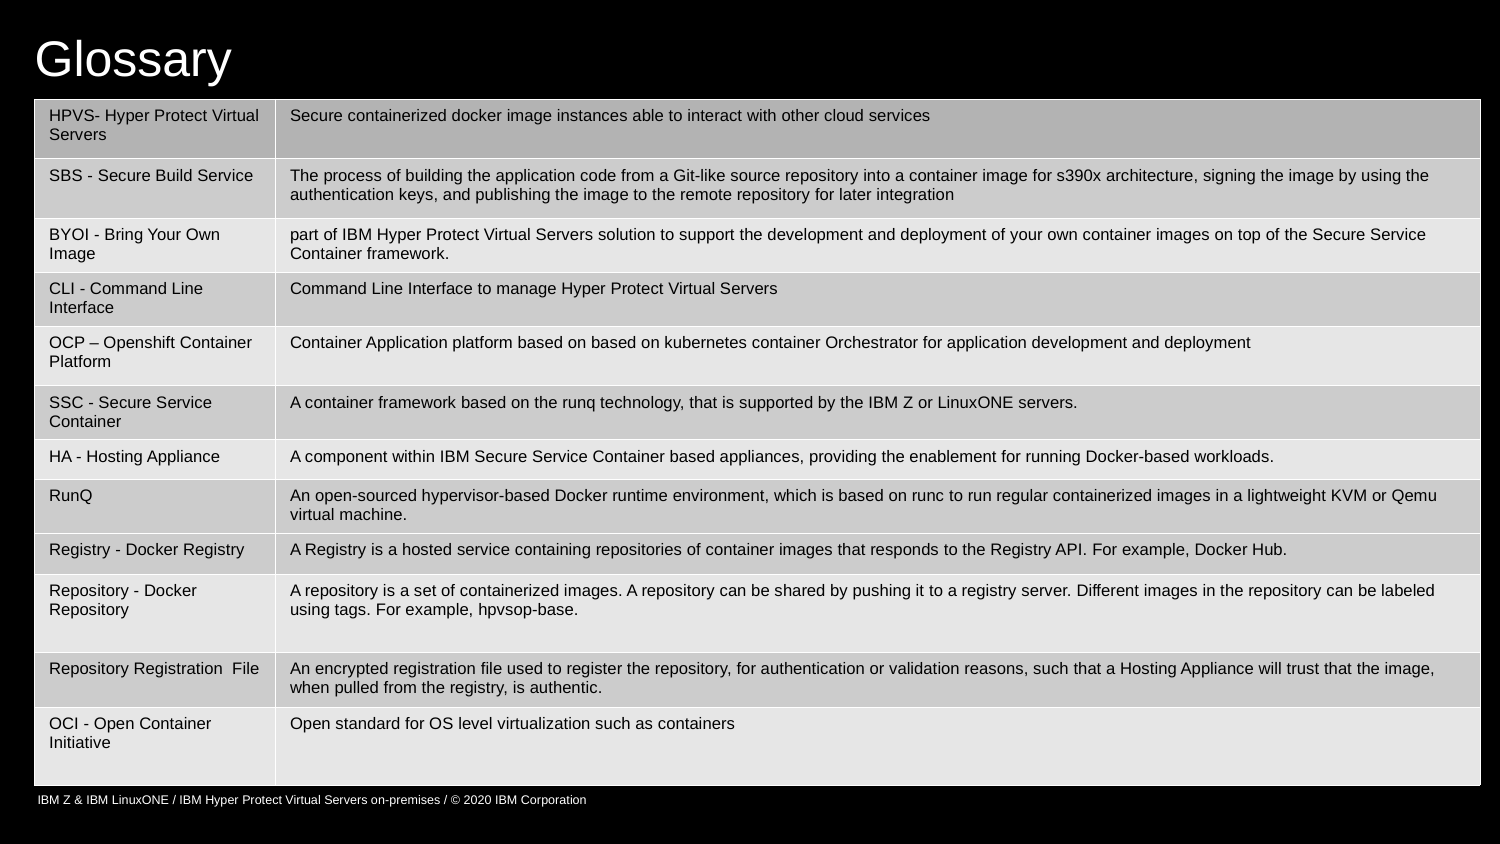

# Glossary
| HPVS- Hyper Protect Virtual Servers | Secure containerized docker image instances able to interact with other cloud services |
| --- | --- |
| SBS - Secure Build Service | The process of building the application code from a Git-like source repository into a container image for s390x architecture, signing the image by using the authentication keys, and publishing the image to the remote repository for later integration |
| BYOI - Bring Your Own Image | part of IBM Hyper Protect Virtual Servers solution to support the development and deployment of your own container images on top of the Secure Service Container framework. |
| CLI - Command Line Interface | Command Line Interface to manage Hyper Protect Virtual Servers |
| OCP – Openshift Container Platform | Container Application platform based on based on kubernetes container Orchestrator for application development and deployment |
| SSC - Secure Service Container | A container framework based on the runq technology, that is supported by the IBM Z or LinuxONE servers. |
| HA - Hosting Appliance | A component within IBM Secure Service Container based appliances, providing the enablement for running Docker-based workloads. |
| RunQ | An open-sourced hypervisor-based Docker runtime environment, which is based on runc to run regular containerized images in a lightweight KVM or Qemu virtual machine. |
| Registry - Docker Registry | A Registry is a hosted service containing repositories of container images that responds to the Registry API. For example, Docker Hub. |
| Repository - Docker Repository | A repository is a set of containerized images. A repository can be shared by pushing it to a registry server. Different images in the repository can be labeled using tags. For example, hpvsop-base. |
| Repository Registration File | An encrypted registration file used to register the repository, for authentication or validation reasons, such that a Hosting Appliance will trust that the image, when pulled from the registry, is authentic. |
| OCI - Open Container Initiative | Open standard for OS level virtualization such as containers |
IBM Z & IBM LinuxONE / IBM Hyper Protect Virtual Servers on-premises / © 2020 IBM Corporation